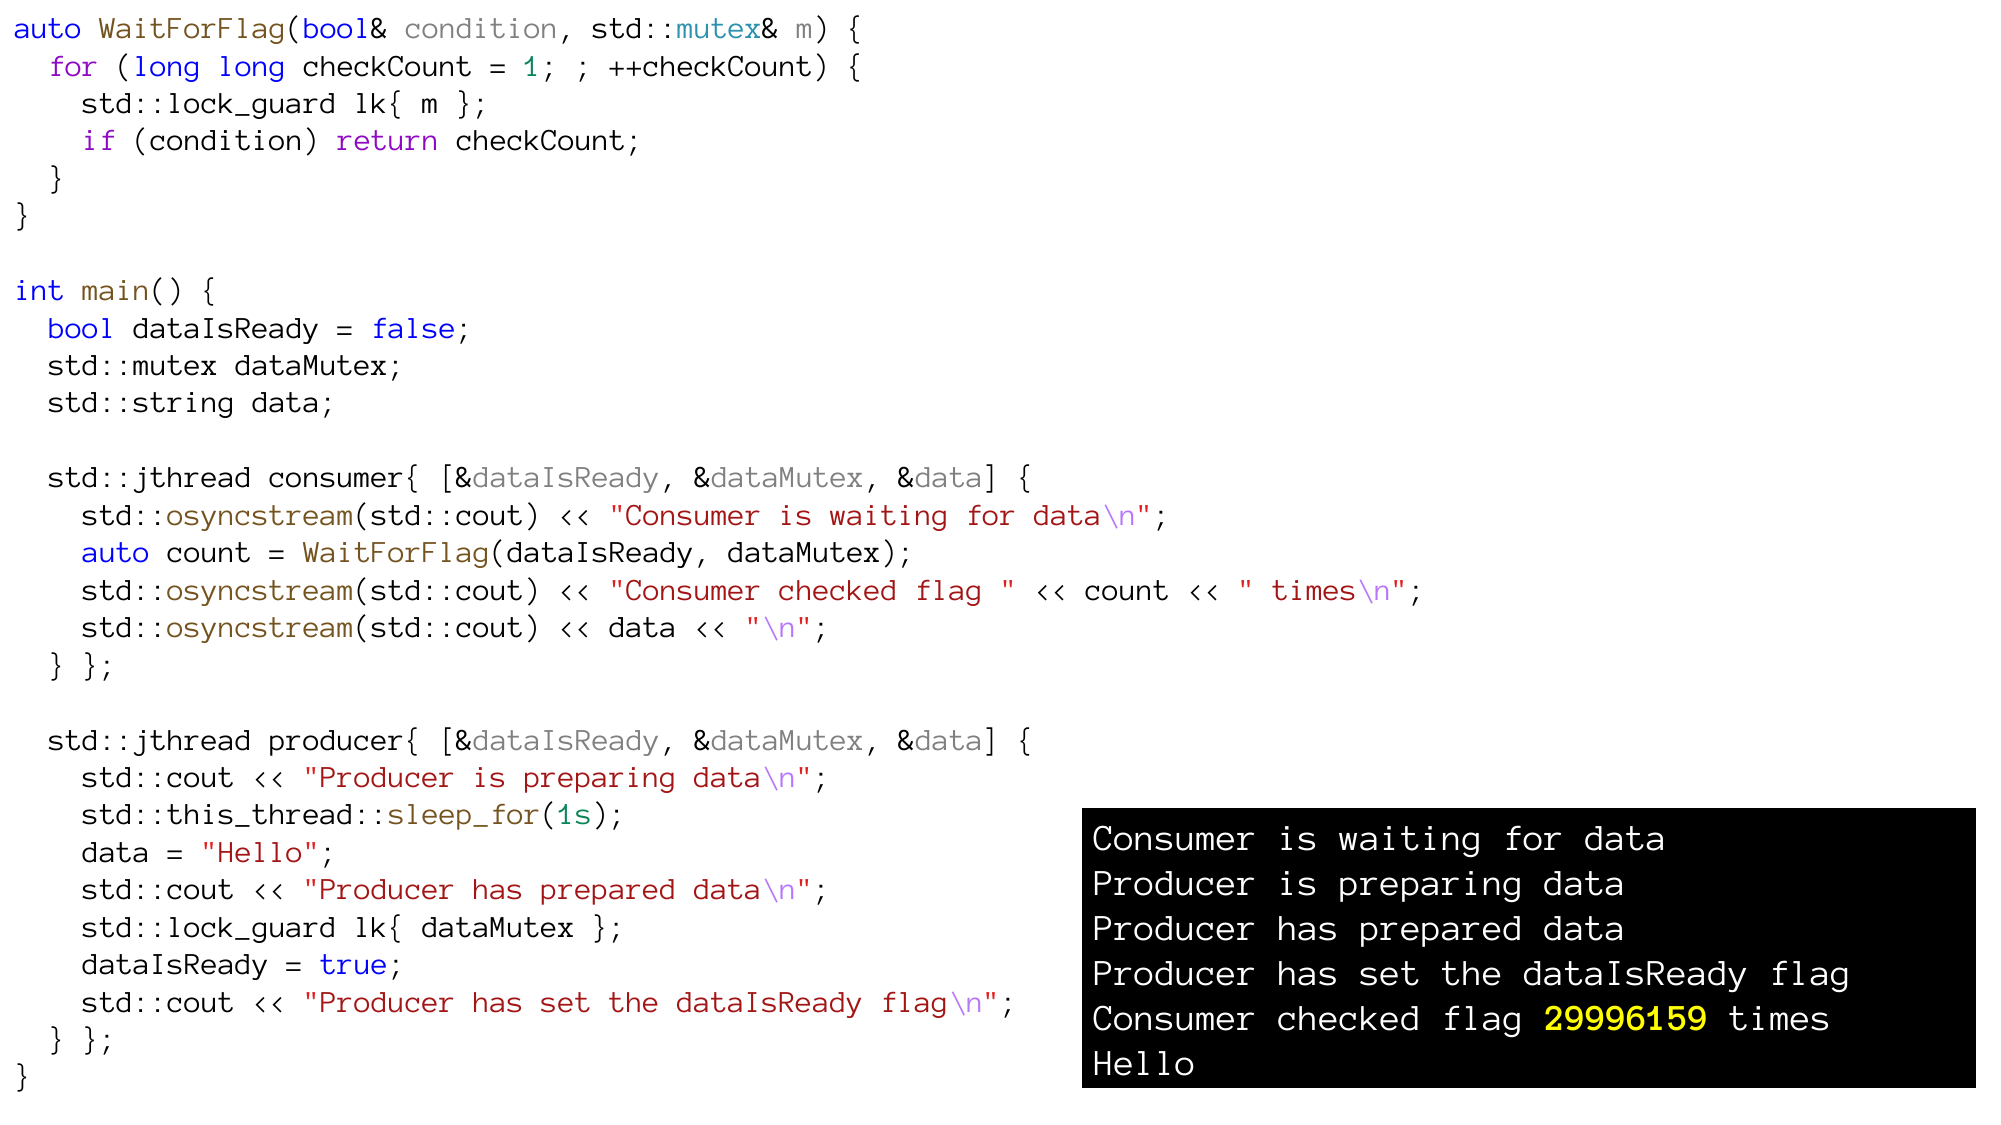

auto WaitForFlag(bool& condition, std::mutex& m) {
  for (long long checkCount = 1; ; ++checkCount) {
    std::lock_guard lk{ m };
    if (condition) return checkCount;
  }
}

int main() {
  bool dataIsReady = false;
  std::mutex dataMutex;
  std::string data;

  std::jthread consumer{ [&dataIsReady, &dataMutex, &data] {
    std::osyncstream(std::cout) << "Consumer is waiting for data\n";
    auto count = WaitForFlag(dataIsReady, dataMutex);
    std::osyncstream(std::cout) << "Consumer checked flag " << count << " times\n";
    std::osyncstream(std::cout) << data << "\n";
  } };

  std::jthread producer{ [&dataIsReady, &dataMutex, &data] {
    std::cout << "Producer is preparing data\n";
    std::this_thread::sleep_for(1s);
    data = "Hello";
    std::cout << "Producer has prepared data\n";
    std::lock_guard lk{ dataMutex };
    dataIsReady = true;
    std::cout << "Producer has set the dataIsReady flag\n";
  } };
}
Consumer is waiting for data
Producer is preparing data
Producer has prepared data
Producer has set the dataIsReady flag
Consumer checked flag 29996159 times
Hello